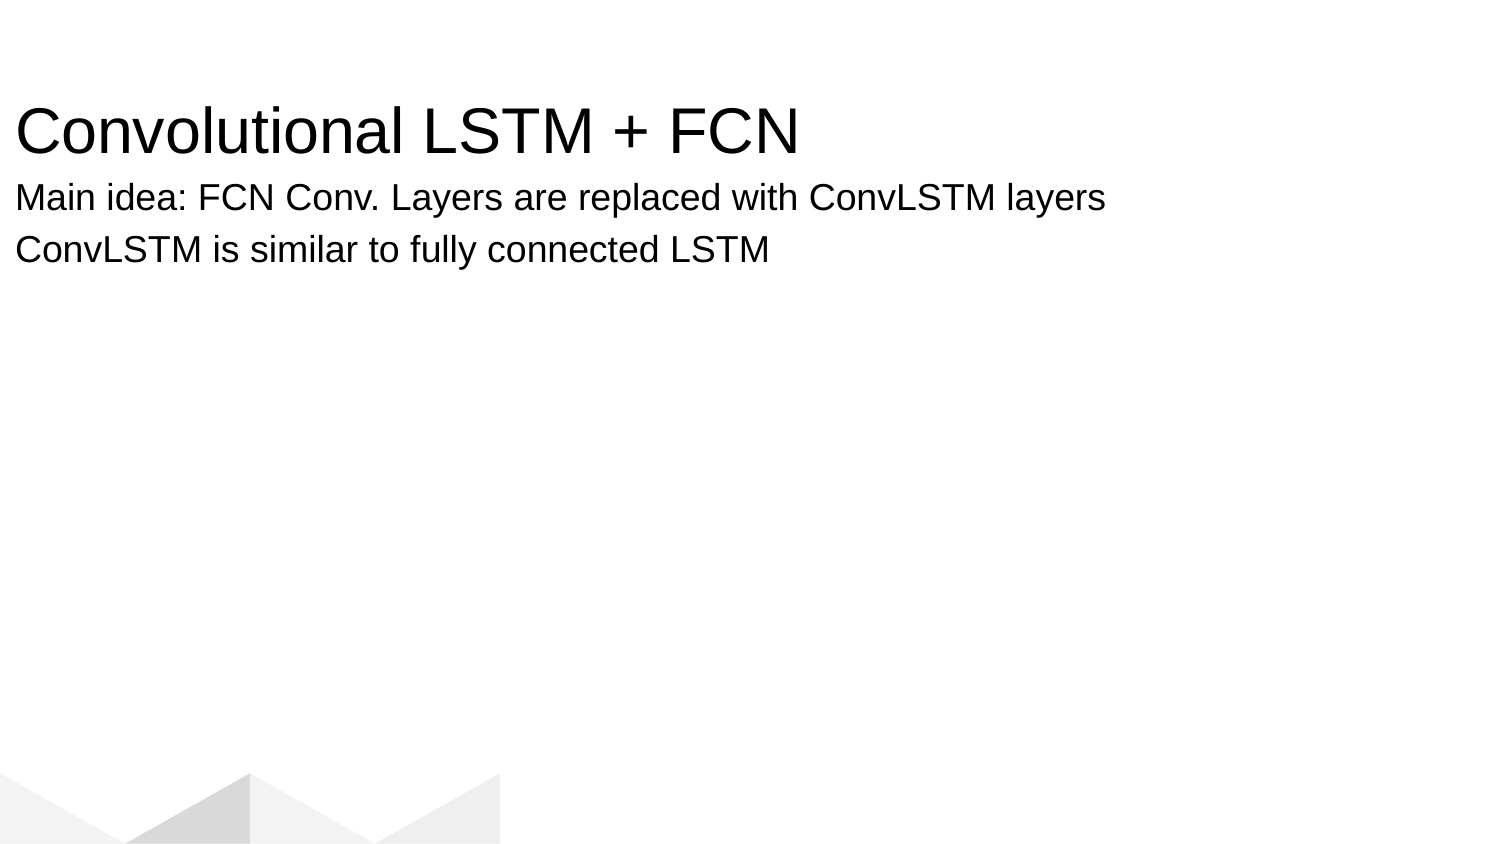

Convolutional LSTM + FCN
Main idea: FCN Conv. Layers are replaced with ConvLSTM layers
ConvLSTM is similar to fully connected LSTM